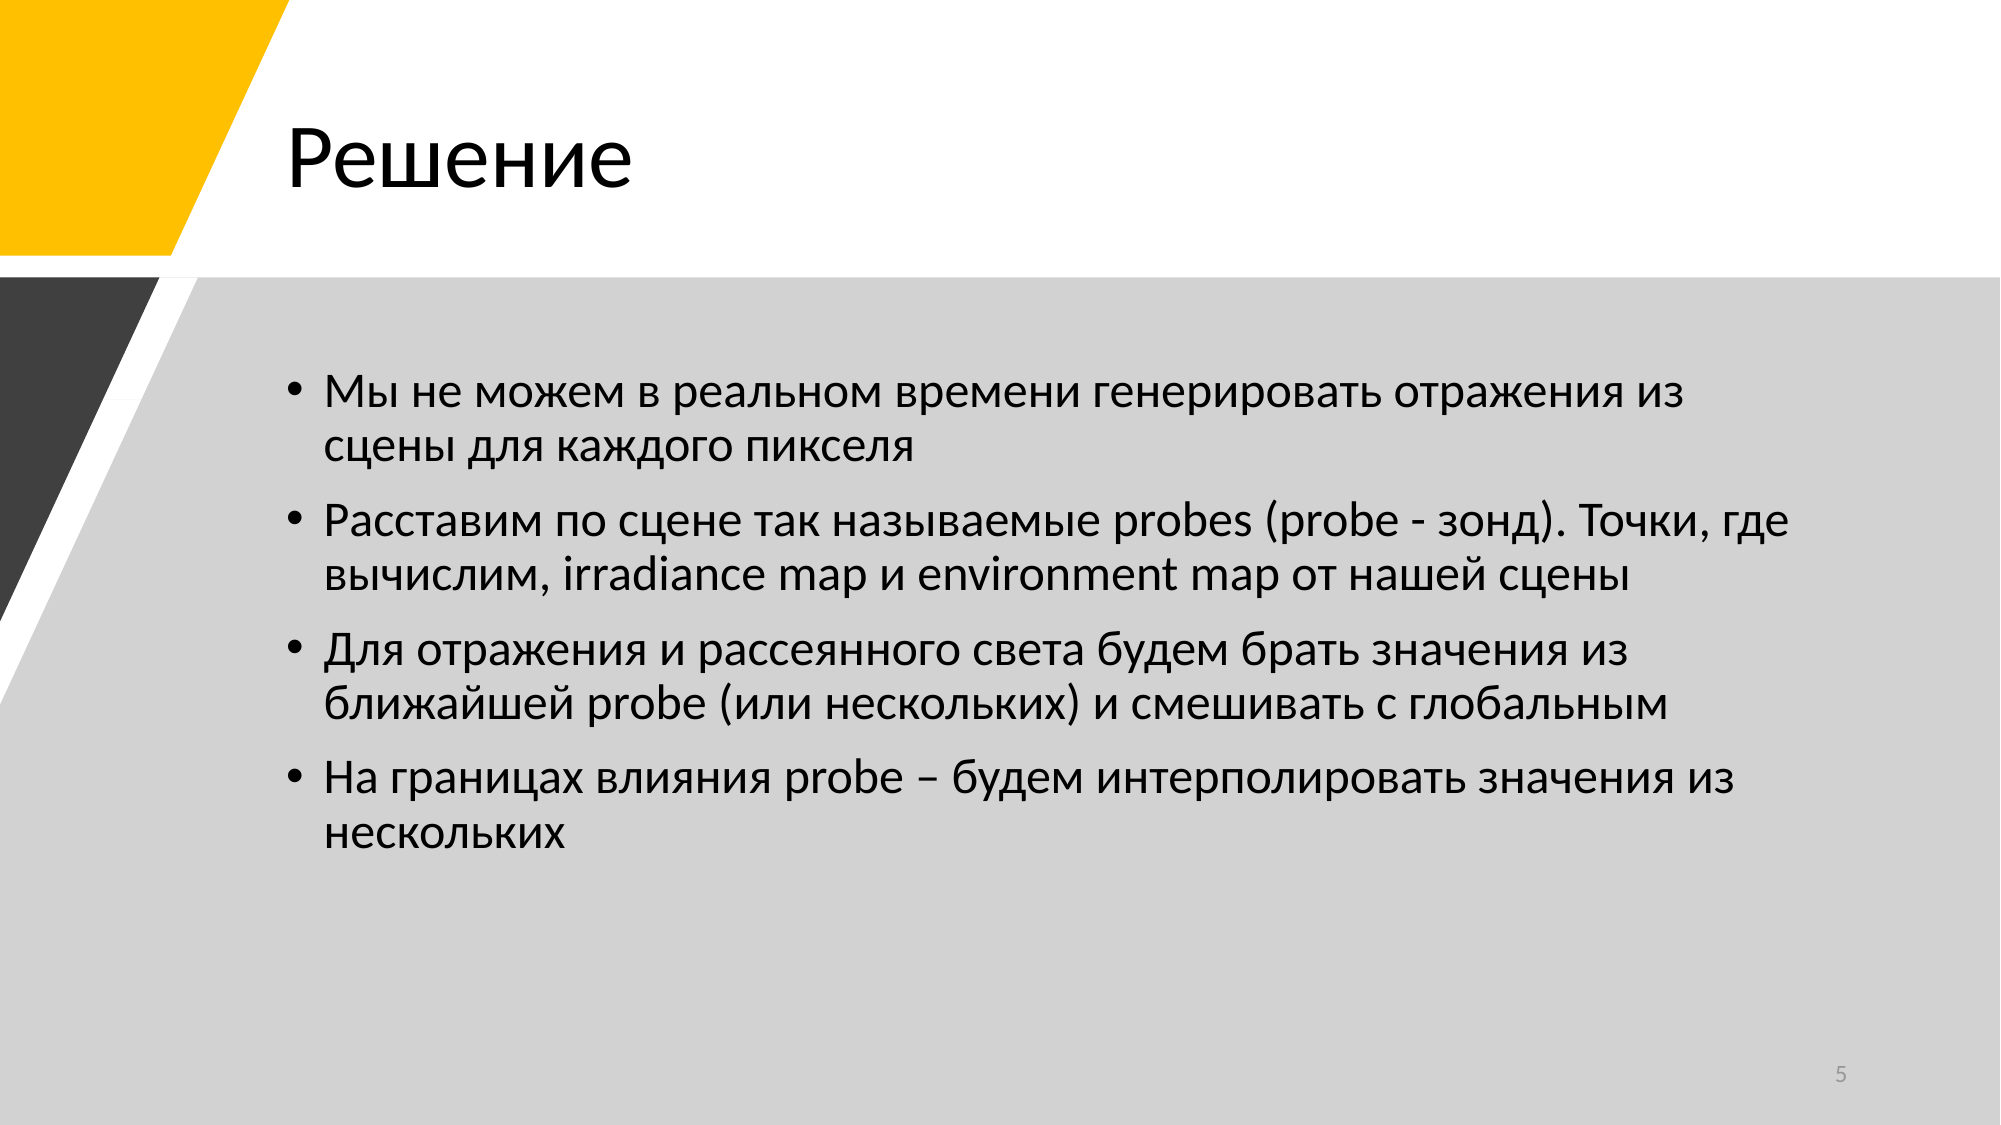

# Решение

Мы не можем в реальном времени генерировать отражения из сцены для каждого пикселя
Расставим по сцене так называемые probes (probe - зонд). Точки, где вычислим, irradiance map и environment map от нашей сцены
Для отражения и рассеянного света будем брать значения из ближайшей probe (или нескольких) и смешивать с глобальным
На границах влияния probe – будем интерполировать значения из нескольких
5